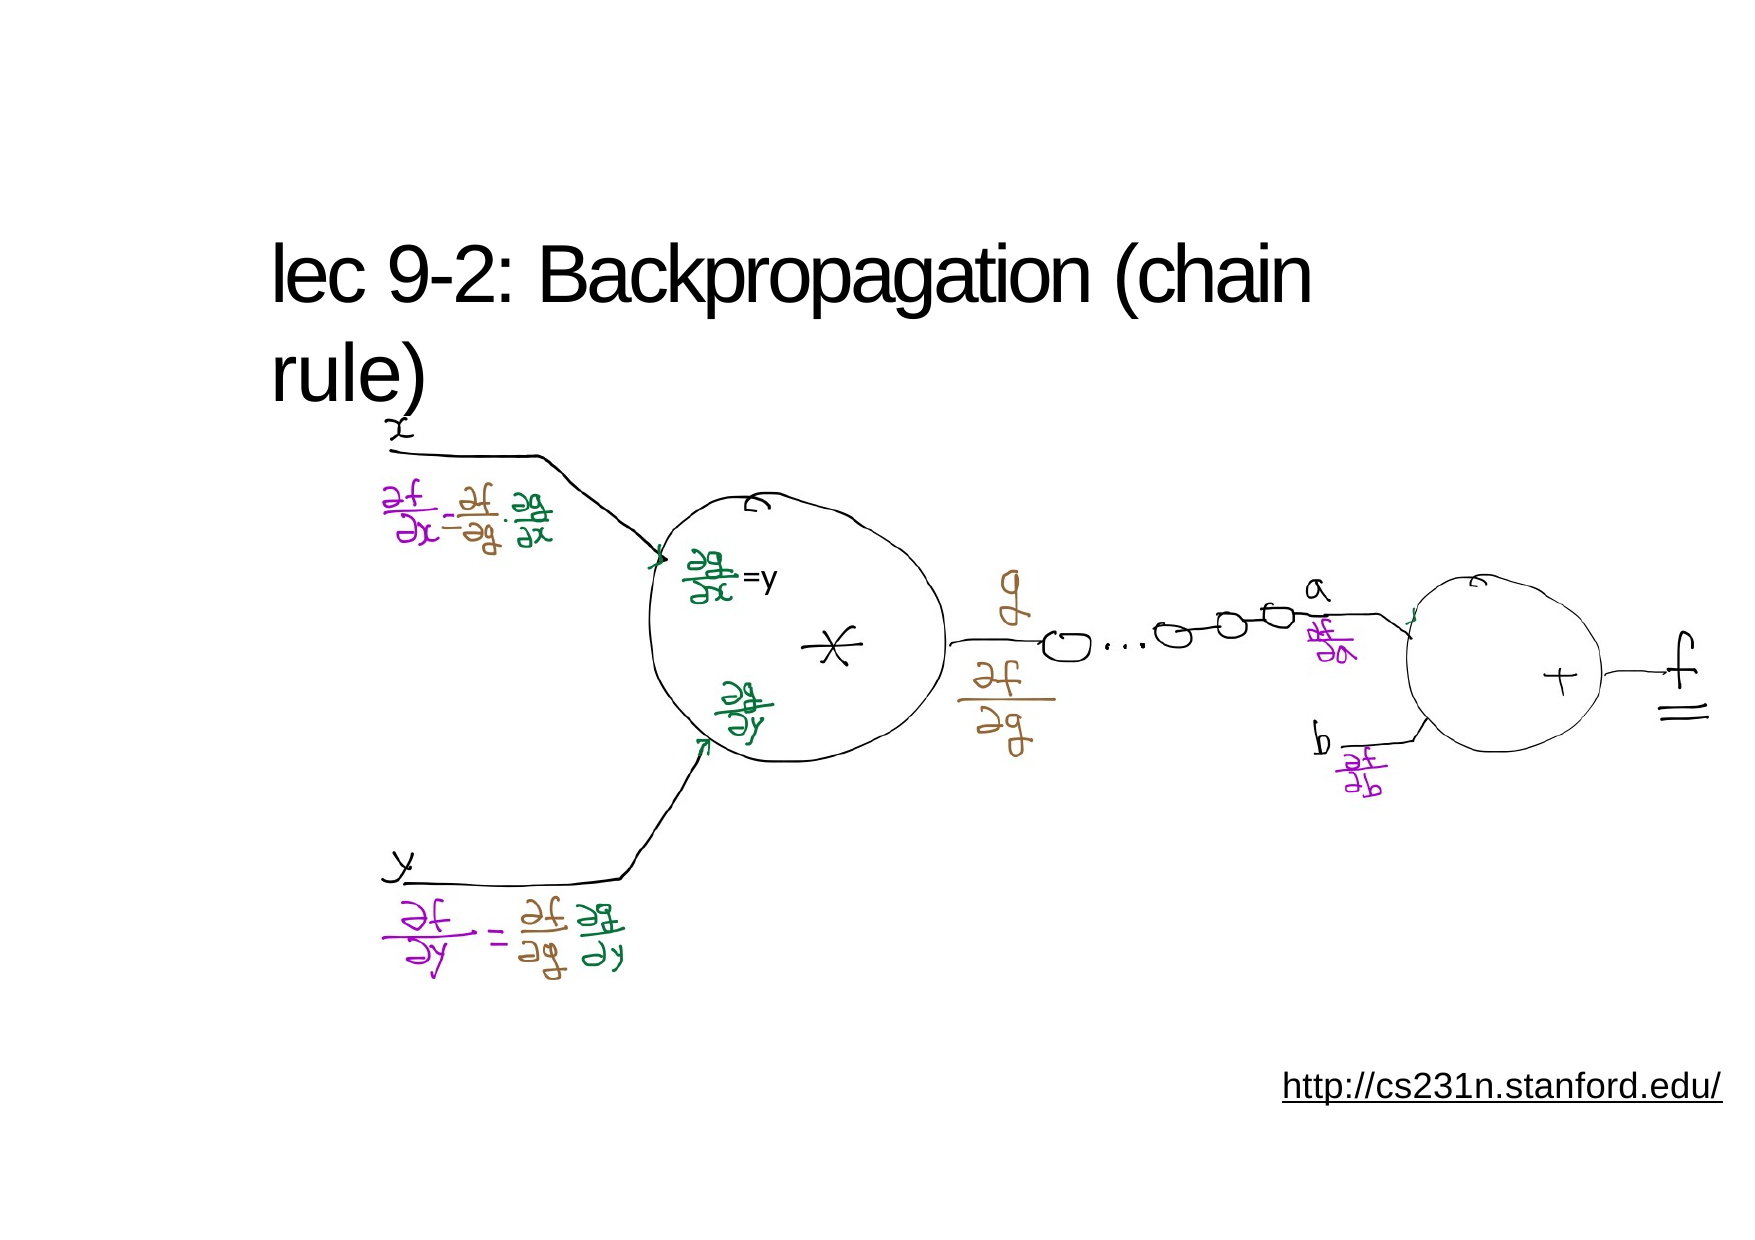

# lec 9-2: Backpropagation (chain rule)

=y
http://cs231n.stanford.edu/